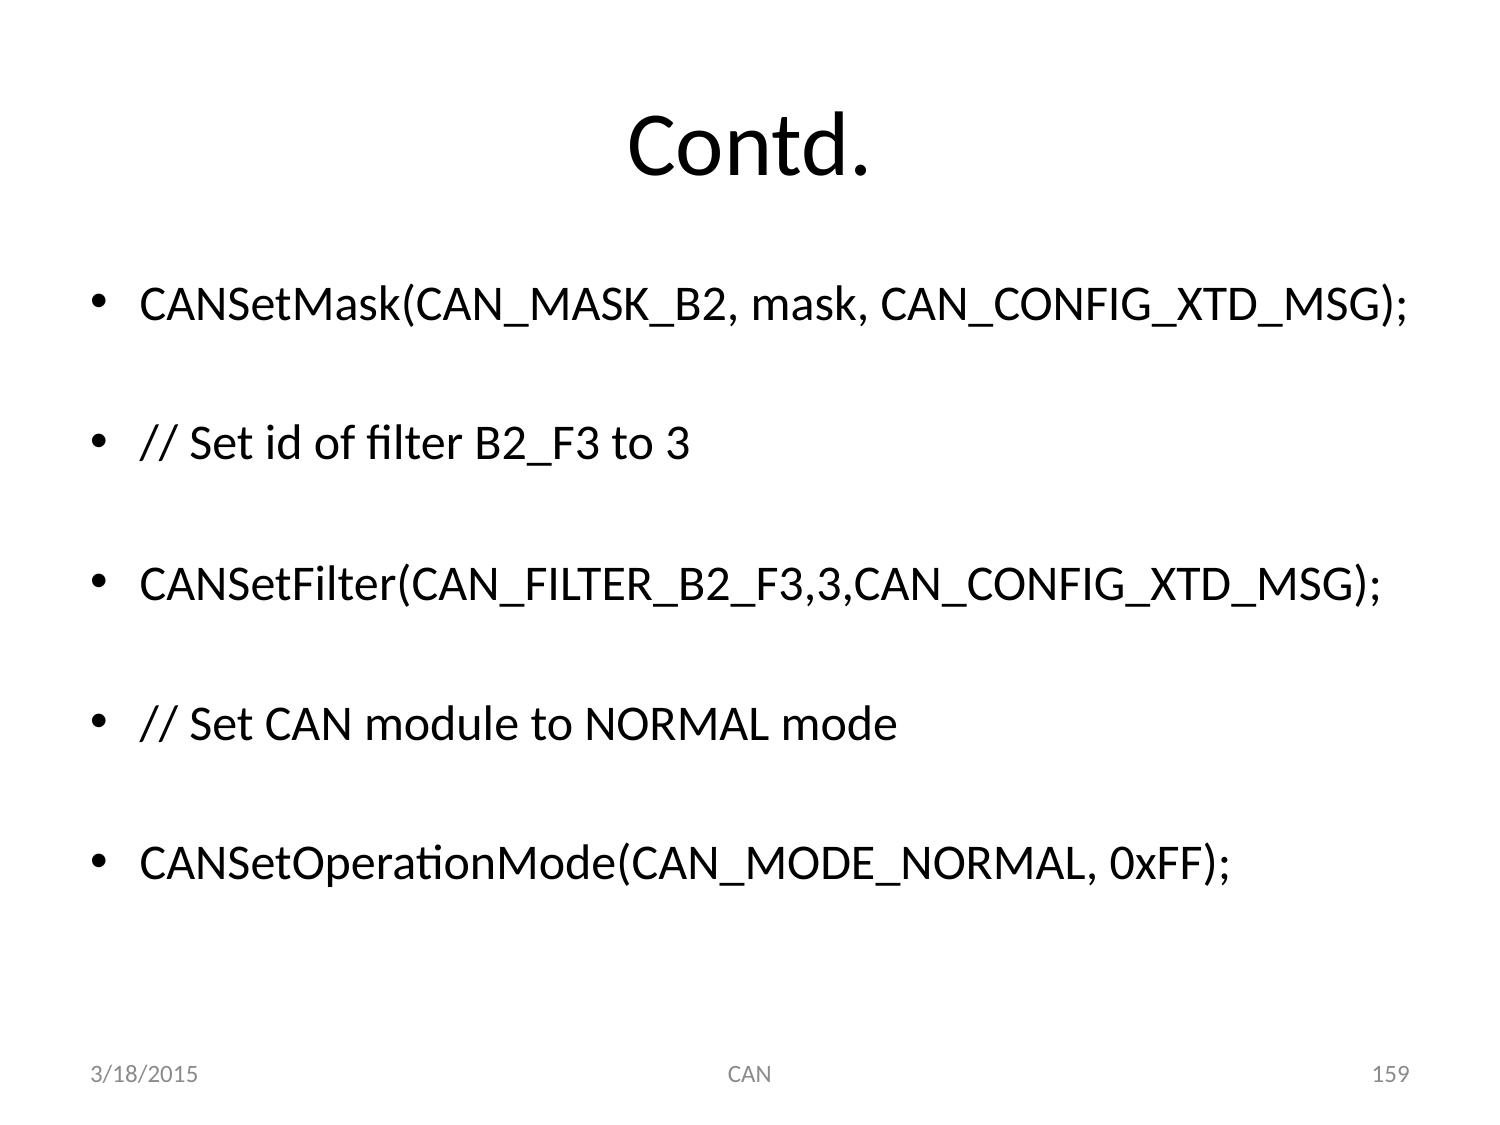

# Contd.
CANSetMask(CAN_MASK_B2, mask, CAN_CONFIG_XTD_MSG);

// Set id of filter B2_F3 to 3

CANSetFilter(CAN_FILTER_B2_F3,3,CAN_CONFIG_XTD_MSG);

// Set CAN module to NORMAL mode

CANSetOperationMode(CAN_MODE_NORMAL, 0xFF);

3/18/2015
CAN
159